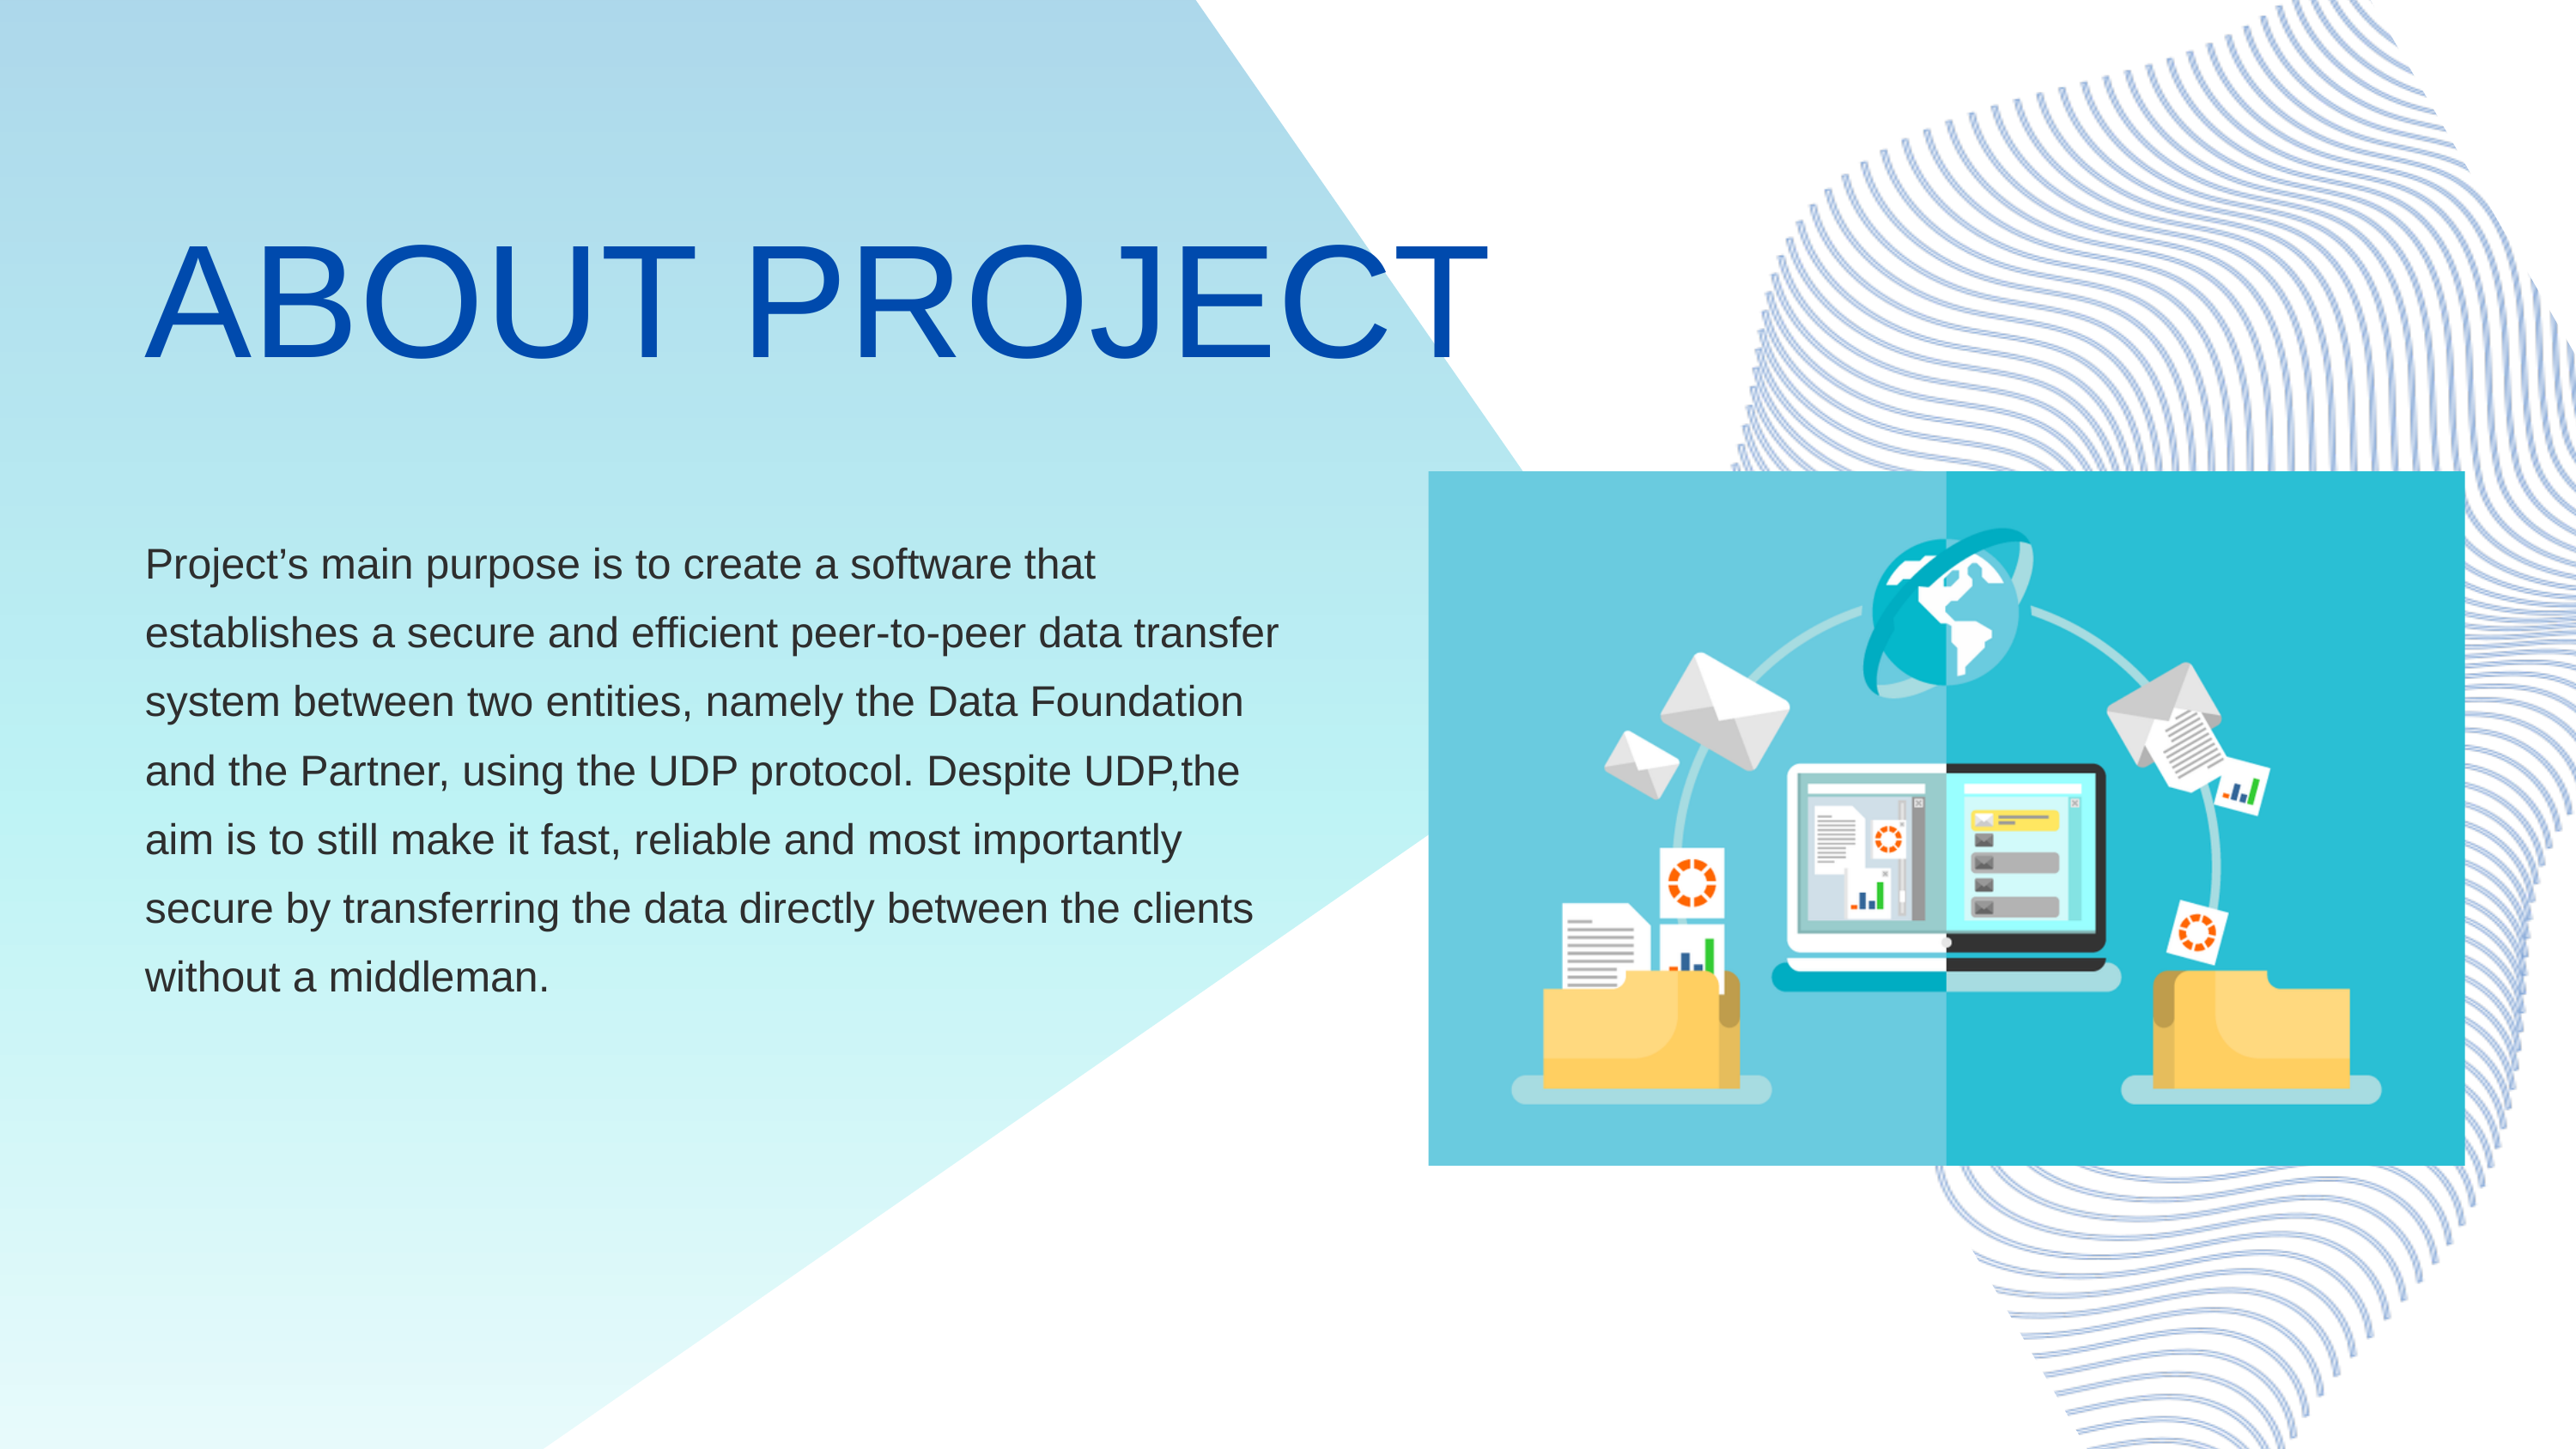

ABOUT PROJECT

Project’s main purpose is to create a software that establishes a secure and efficient peer-to-peer data transfer system between two entities, namely the Data Foundation and the Partner, using the UDP protocol. Despite UDP,the aim is to still make it fast, reliable and most importantly secure by transferring the data directly between the clients without a middleman.